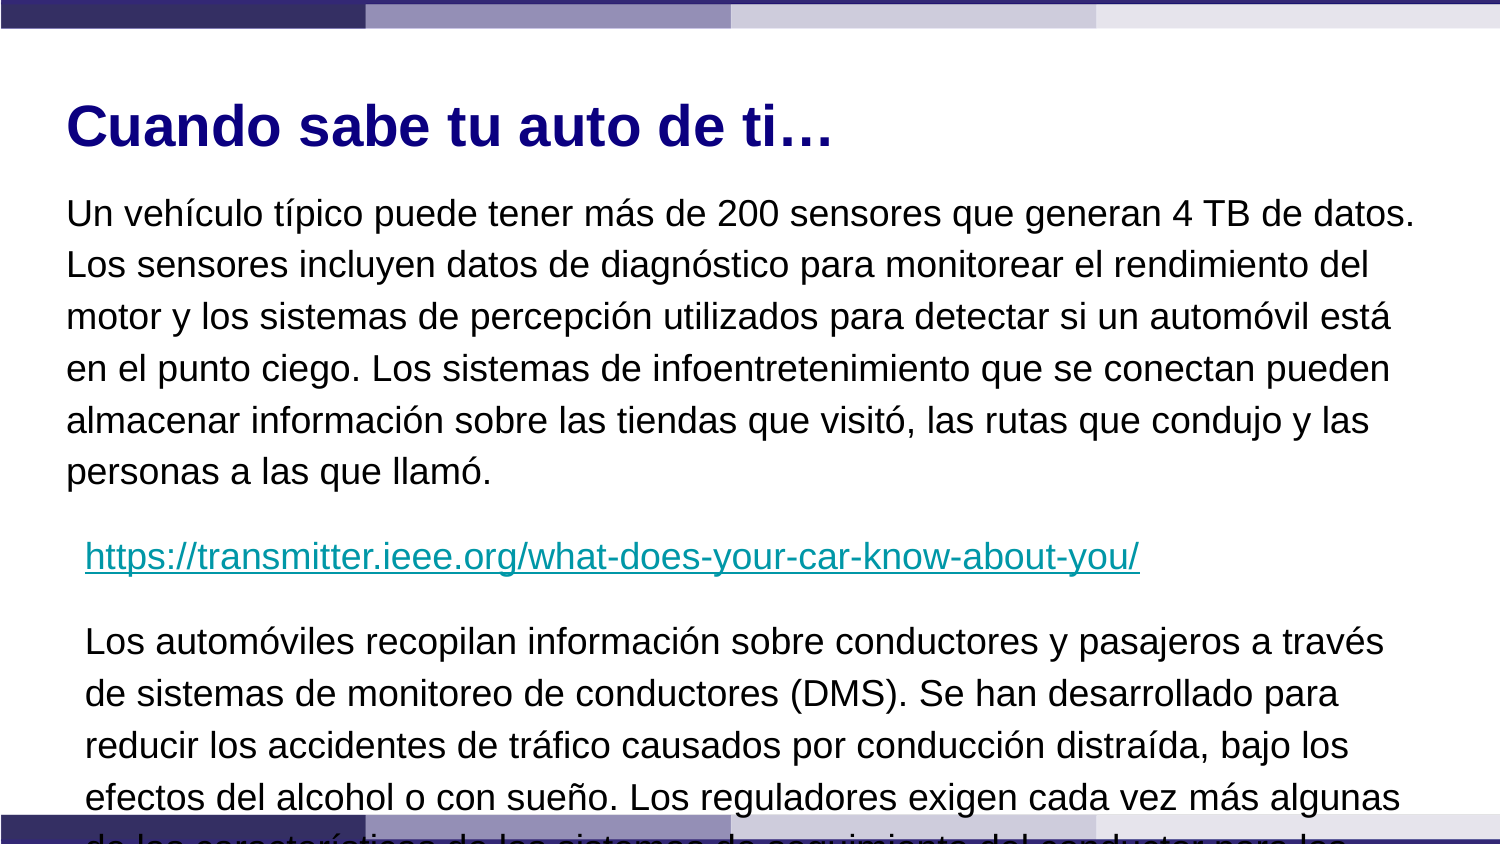

# Cuando sabe tu auto de ti…
Un vehículo típico puede tener más de 200 sensores que generan 4 TB de datos. Los sensores incluyen datos de diagnóstico para monitorear el rendimiento del motor y los sistemas de percepción utilizados para detectar si un automóvil está en el punto ciego. Los sistemas de infoentretenimiento que se conectan pueden almacenar información sobre las tiendas que visitó, las rutas que condujo y las personas a las que llamó.
https://transmitter.ieee.org/what-does-your-car-know-about-you/
Los automóviles recopilan información sobre conductores y pasajeros a través de sistemas de monitoreo de conductores (DMS). Se han desarrollado para reducir los accidentes de tráfico causados ​​por conducción distraída, bajo los efectos del alcohol o con sueño. Los reguladores exigen cada vez más algunas de las características de los sistemas de seguimiento del conductor para los coches nuevos. Los componentes del sistema incluyen: Cámaras orientadas al conductor para controlar la atención y la fatiga del conductor Monitores de frecuencia cardíaca instalados en volantes, similares a los que se encuentran en una máquina de ejercicios en el gimnasio. Esa información se puede utilizar para determinar los niveles de fatiga mediante algoritmos complicados. Los sensores de presión en los asientos y los dispositivos de infrarrojos pueden detectar la cantidad de personas en el automóvil. Estos sistemas pueden utilizarse para recordar a los padres que no dejen a los niños en el asiento trasero Se pueden utilizar sensores de huellas dactilares para evitar el uso no autorizado